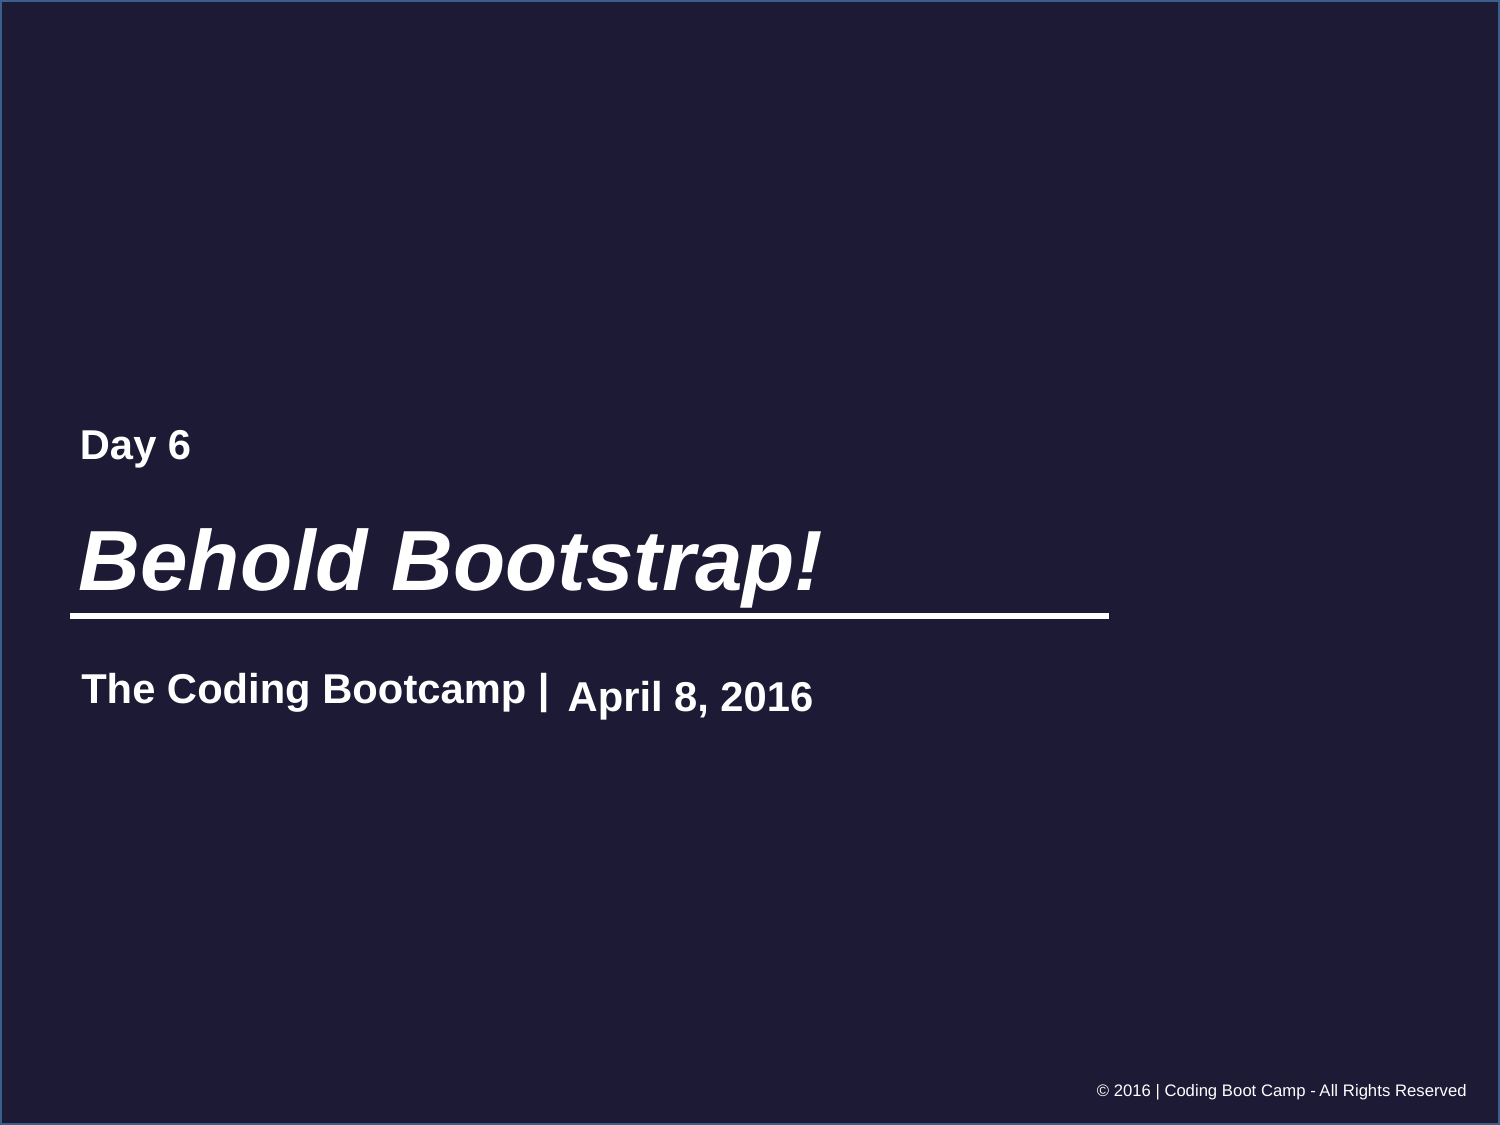

Day 6
Behold Bootstrap!
April 8, 2016